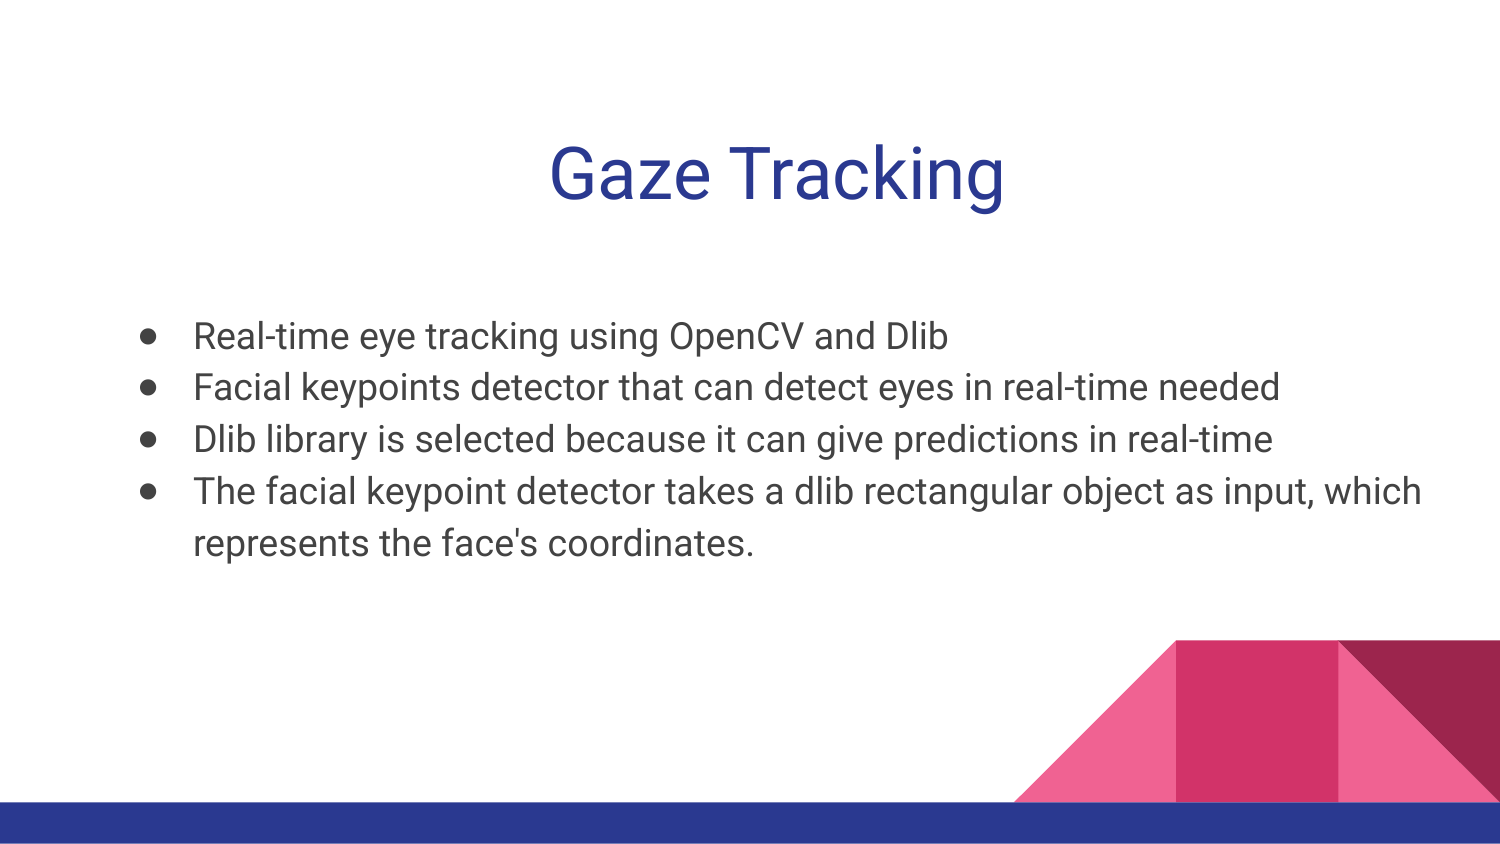

Gaze Tracking
Real-time eye tracking using OpenCV and Dlib
Facial keypoints detector that can detect eyes in real-time needed
Dlib library is selected because it can give predictions in real-time
The facial keypoint detector takes a dlib rectangular object as input, which represents the face's coordinates.